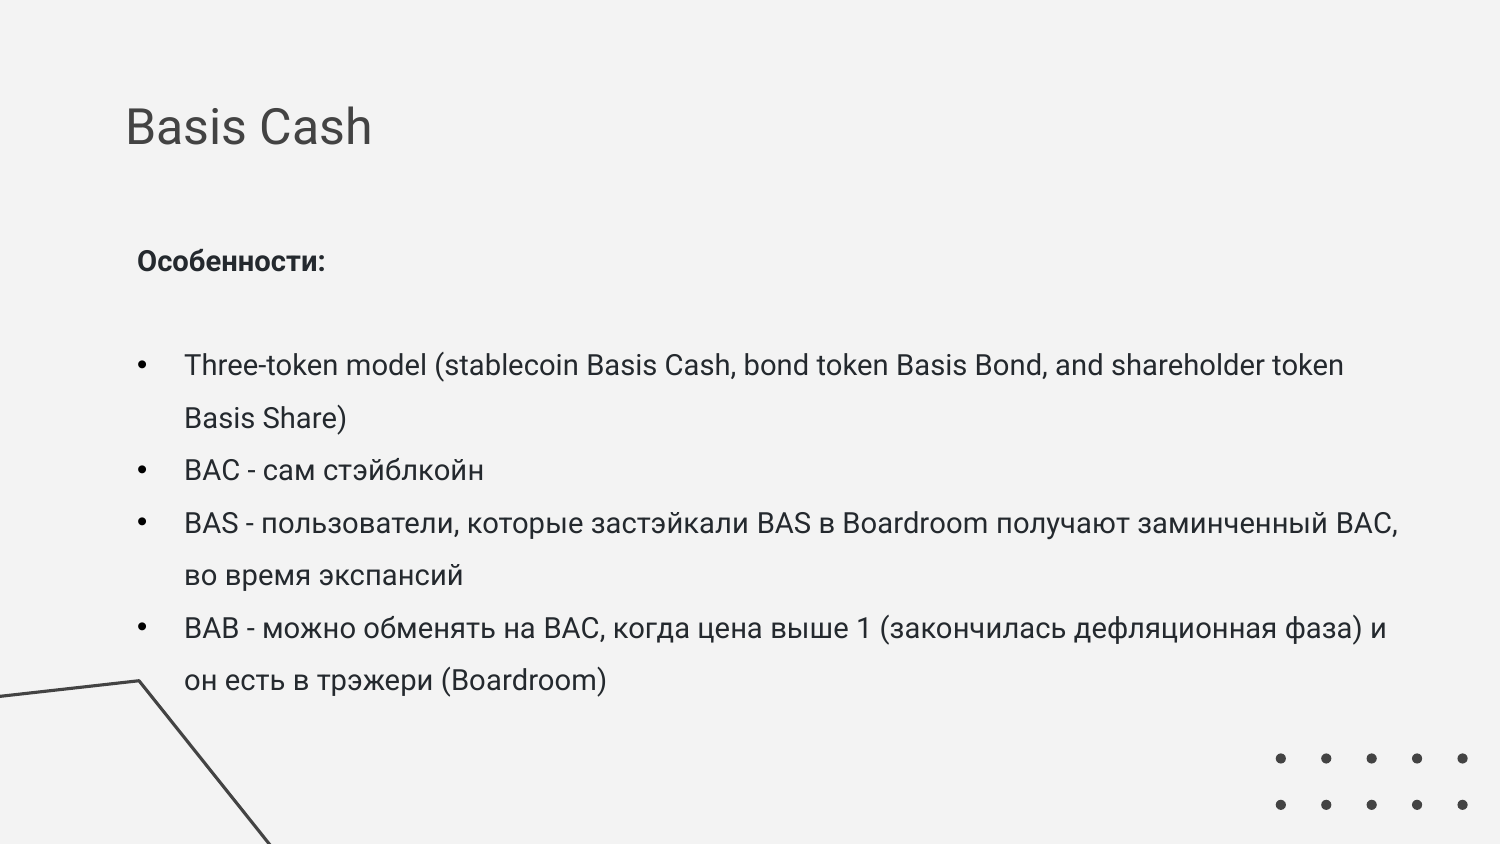

# Basis Cash
Особенности:

Three-token model (stablecoin Basis Cash, bond token Basis Bond, and shareholder token Basis Share)
BAC - сам стэйблкойн
BAS - пользователи, которые застэйкали BAS в Boardroom получают заминченный BAC, во время экспансий
BAB - можно обменять на BAC, когда цена выше 1 (закончилась дефляционная фаза) и он есть в трэжери (Boardroom)